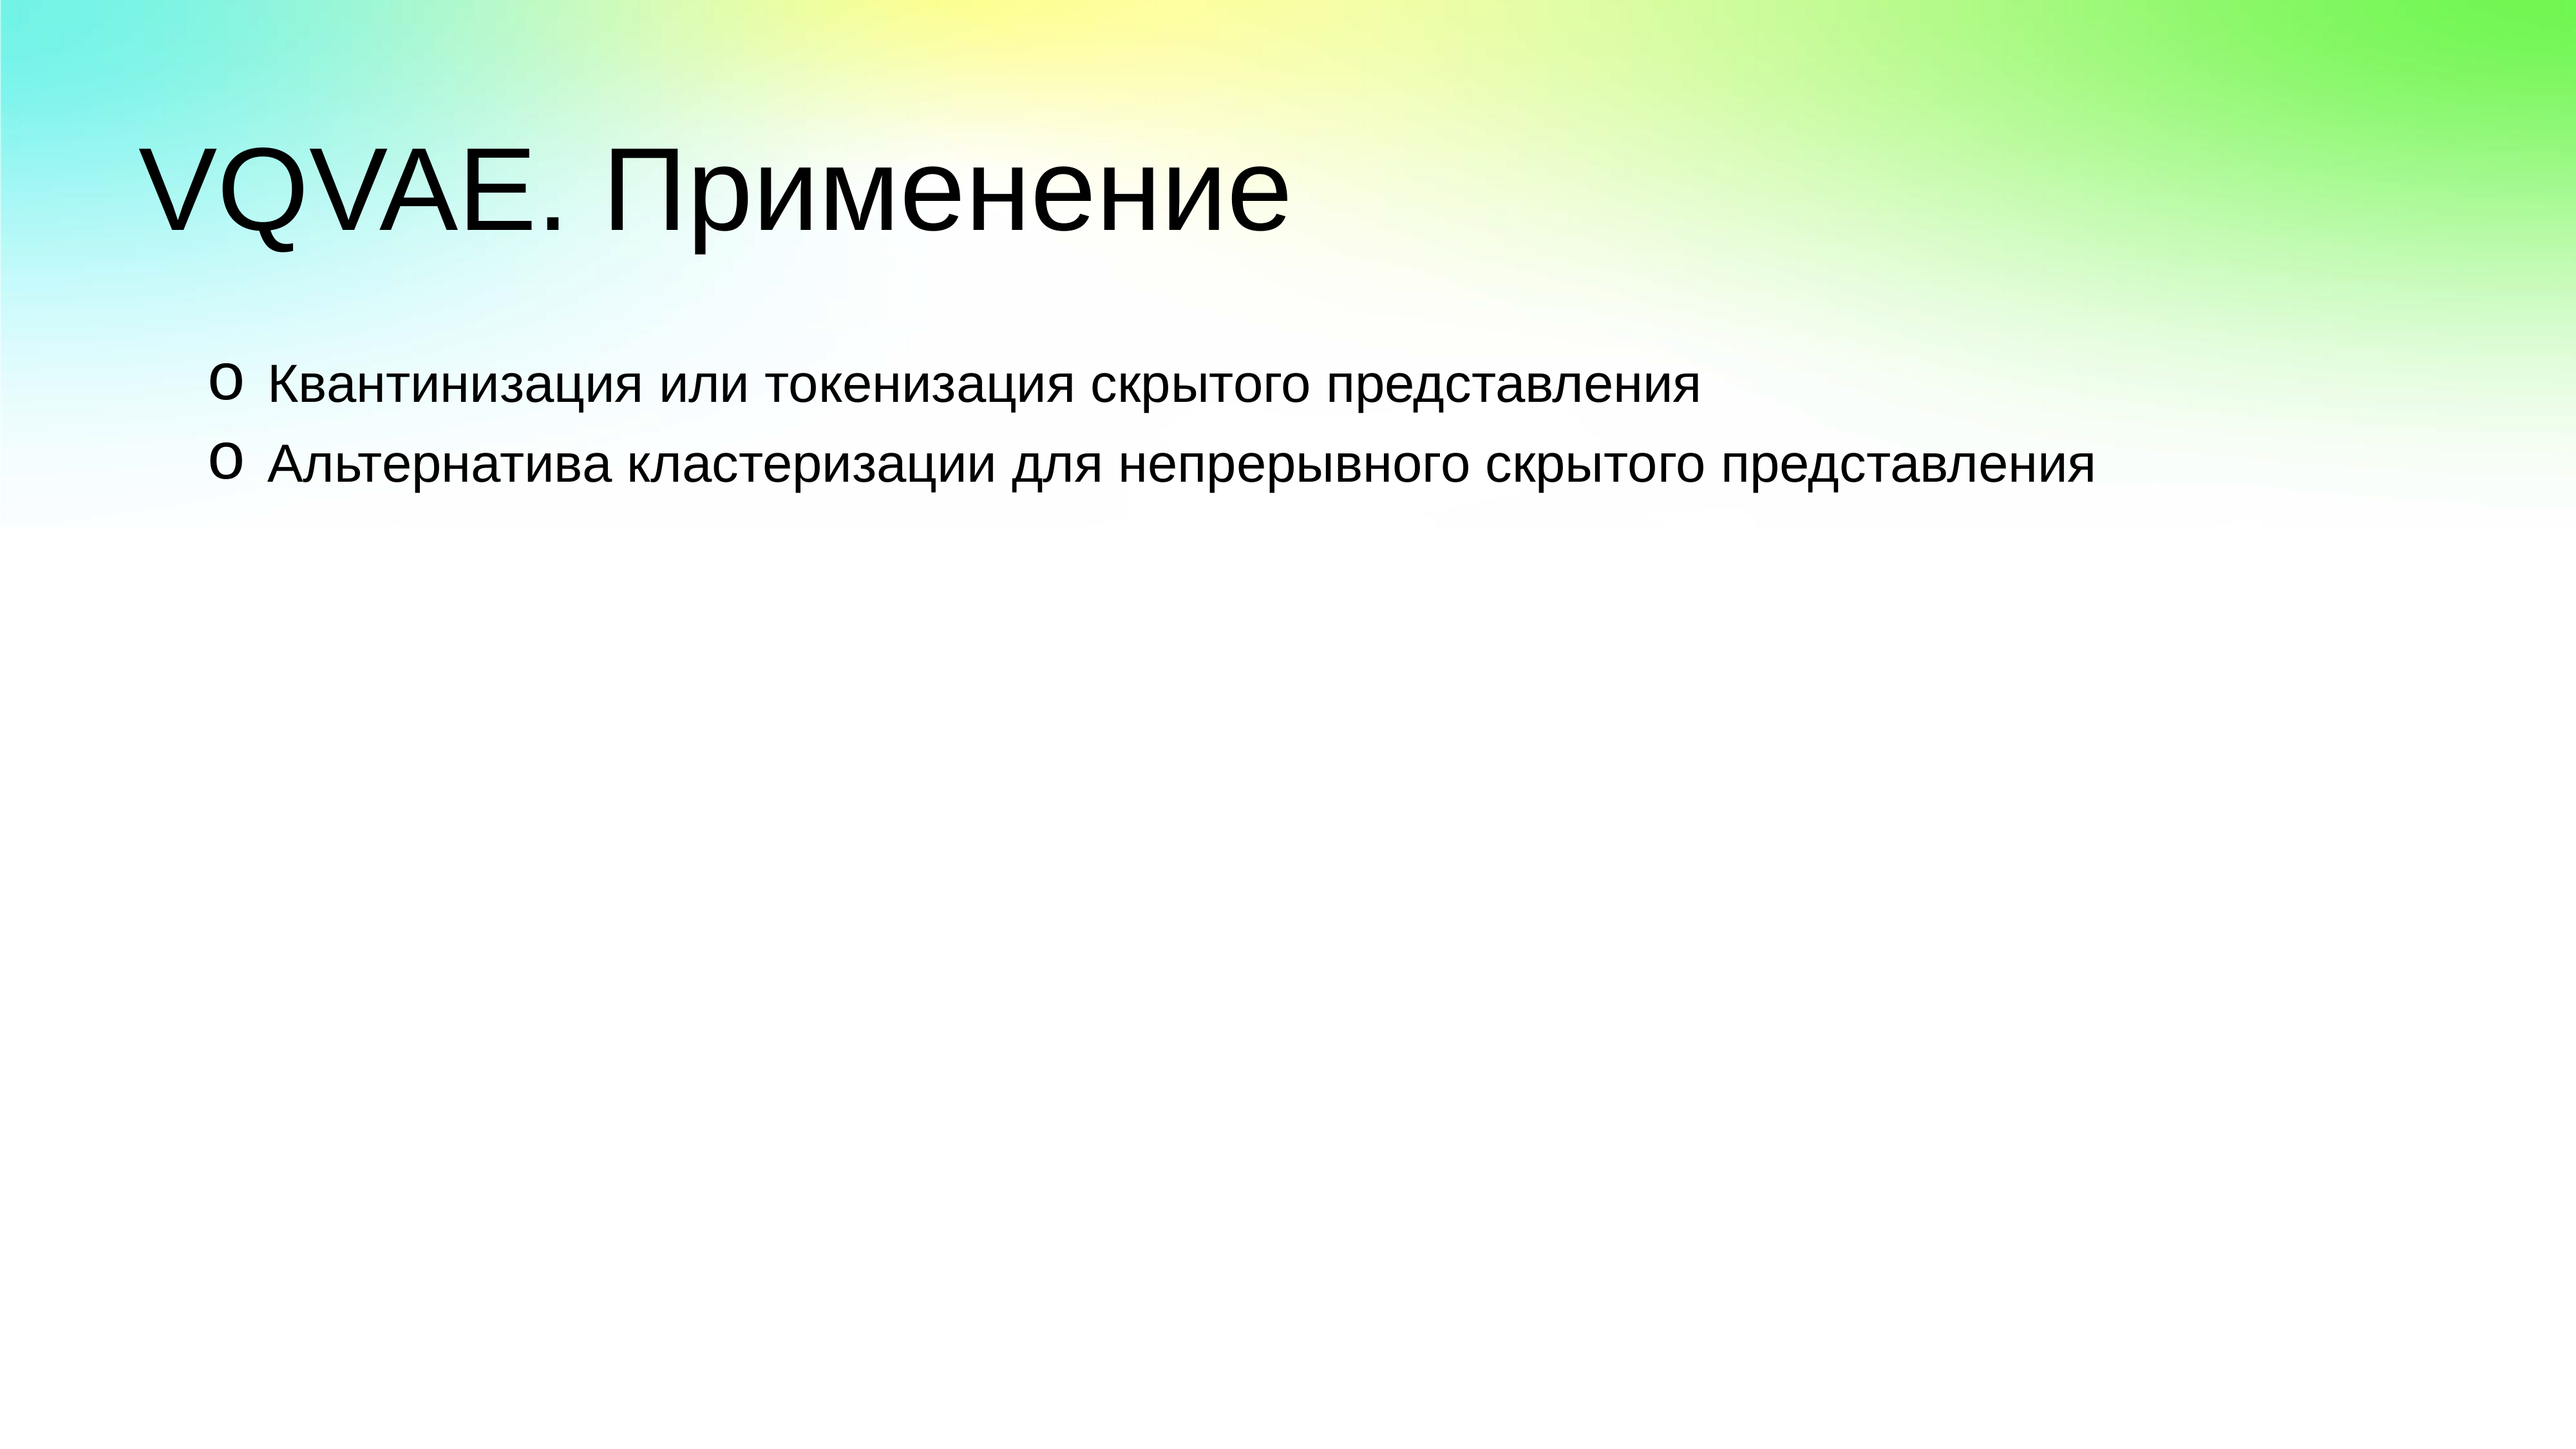

# VQVAE. Применение
Квантинизация или токенизация скрытого представления
Альтернатива кластеризации для непрерывного скрытого представления